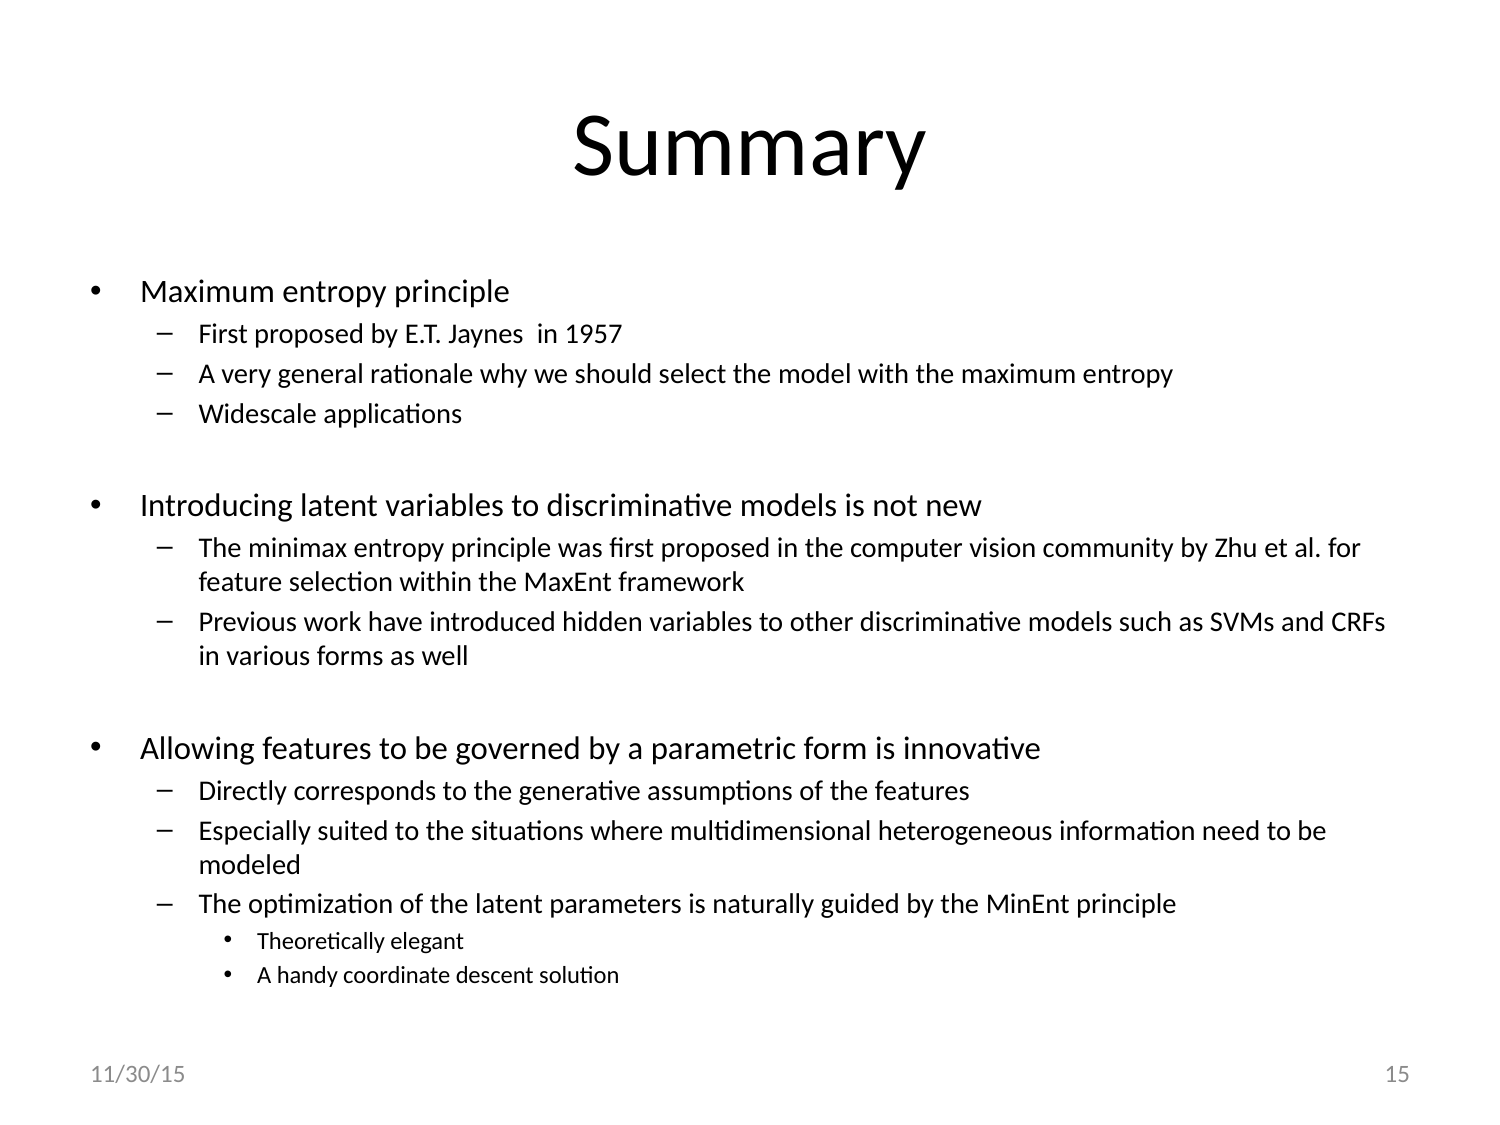

# Summary
Maximum entropy principle
First proposed by E.T. Jaynes  in 1957
A very general rationale why we should select the model with the maximum entropy
Widescale applications

Introducing latent variables to discriminative models is not new
The minimax entropy principle was first proposed in the computer vision community by Zhu et al. for feature selection within the MaxEnt framework
Previous work have introduced hidden variables to other discriminative models such as SVMs and CRFs in various forms as well

Allowing features to be governed by a parametric form is innovative
Directly corresponds to the generative assumptions of the features
Especially suited to the situations where multidimensional heterogeneous information need to be modeled
The optimization of the latent parameters is naturally guided by the MinEnt principle
Theoretically elegant
A handy coordinate descent solution
11/30/15
15